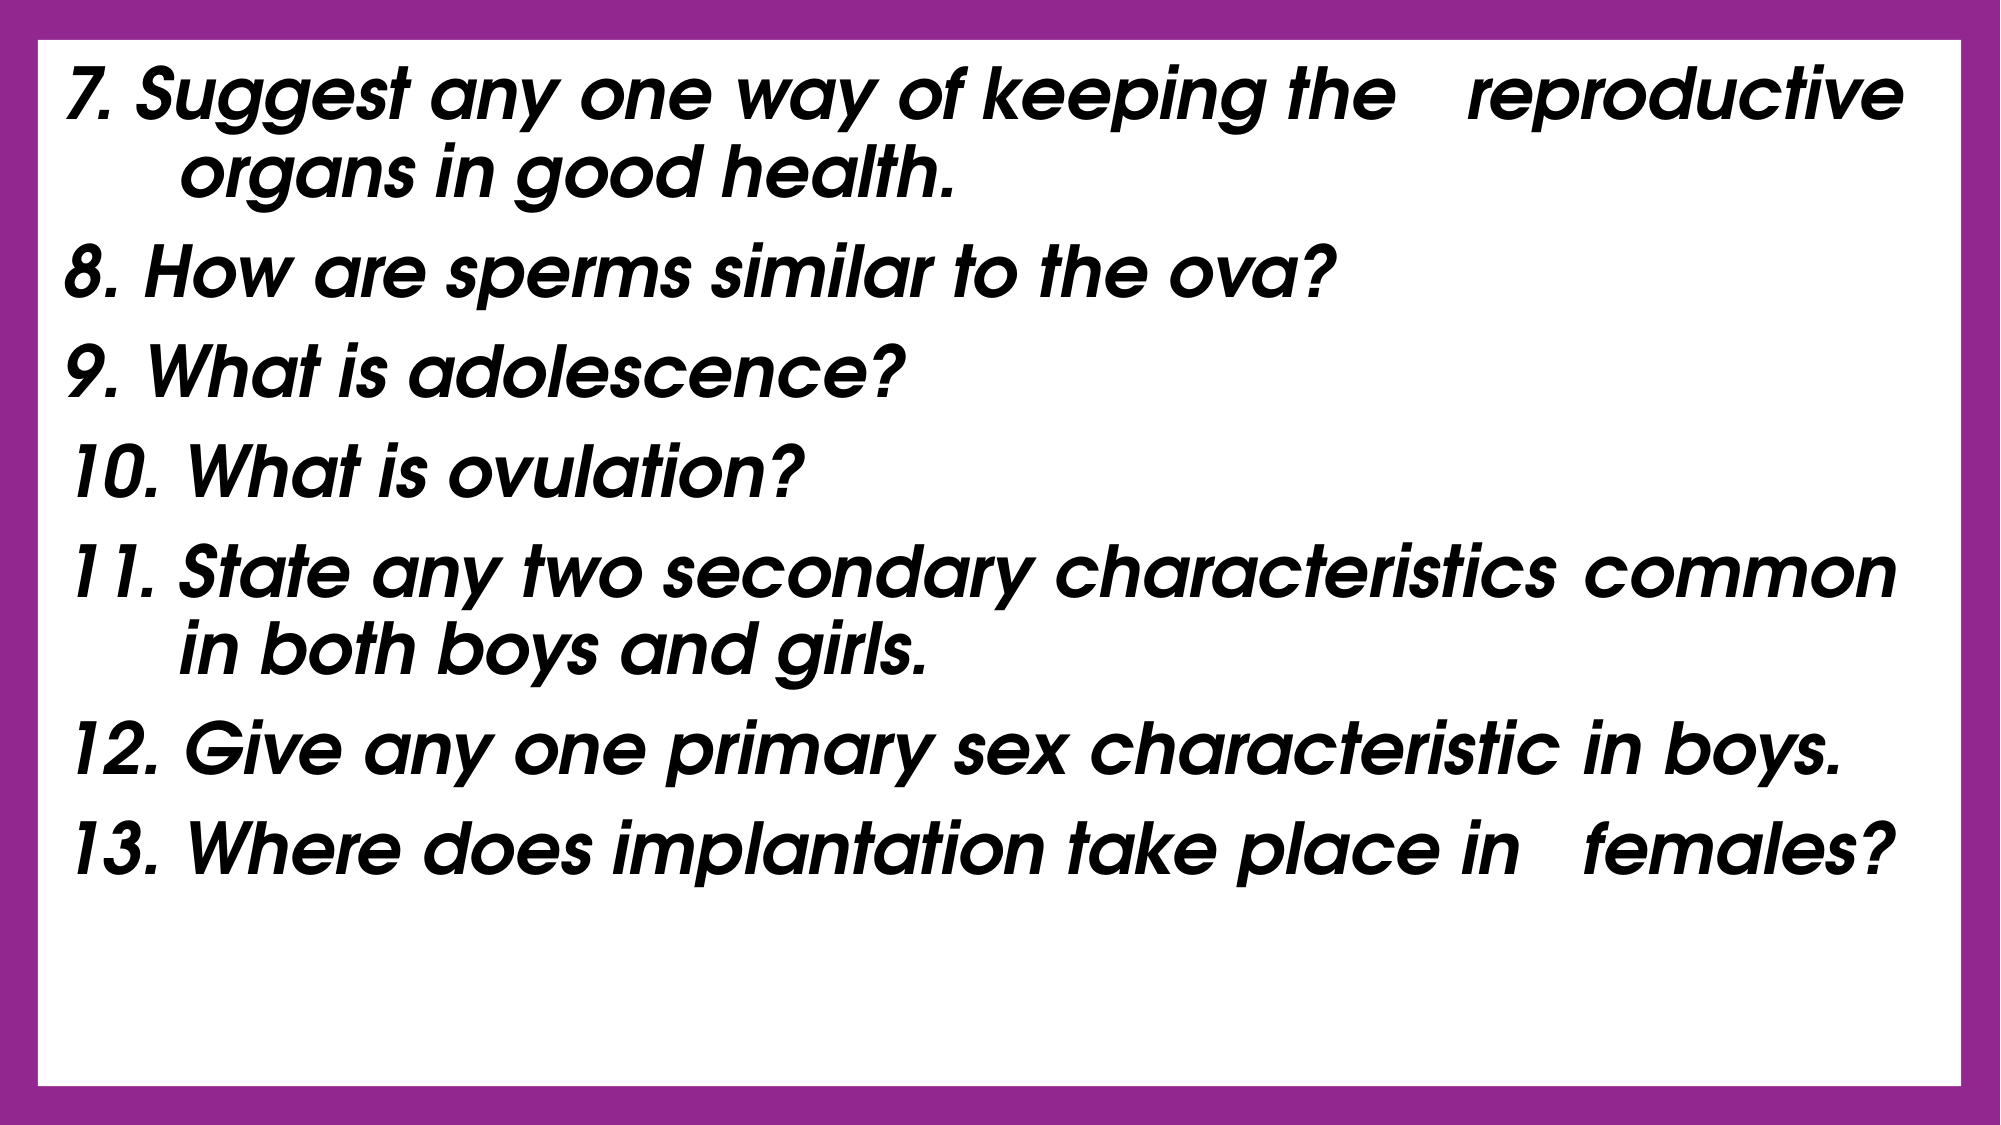

7. Suggest any one way of keeping the 	reproductive 	organs in good health.
8. How are sperms similar to the ova?
9. What is adolescence?
10. What is ovulation?
11. State any two secondary characteristics 	common 	in both boys and girls.
12. Give any one primary sex characteristic 	in boys.
13. Where does implantation take place in 	females?